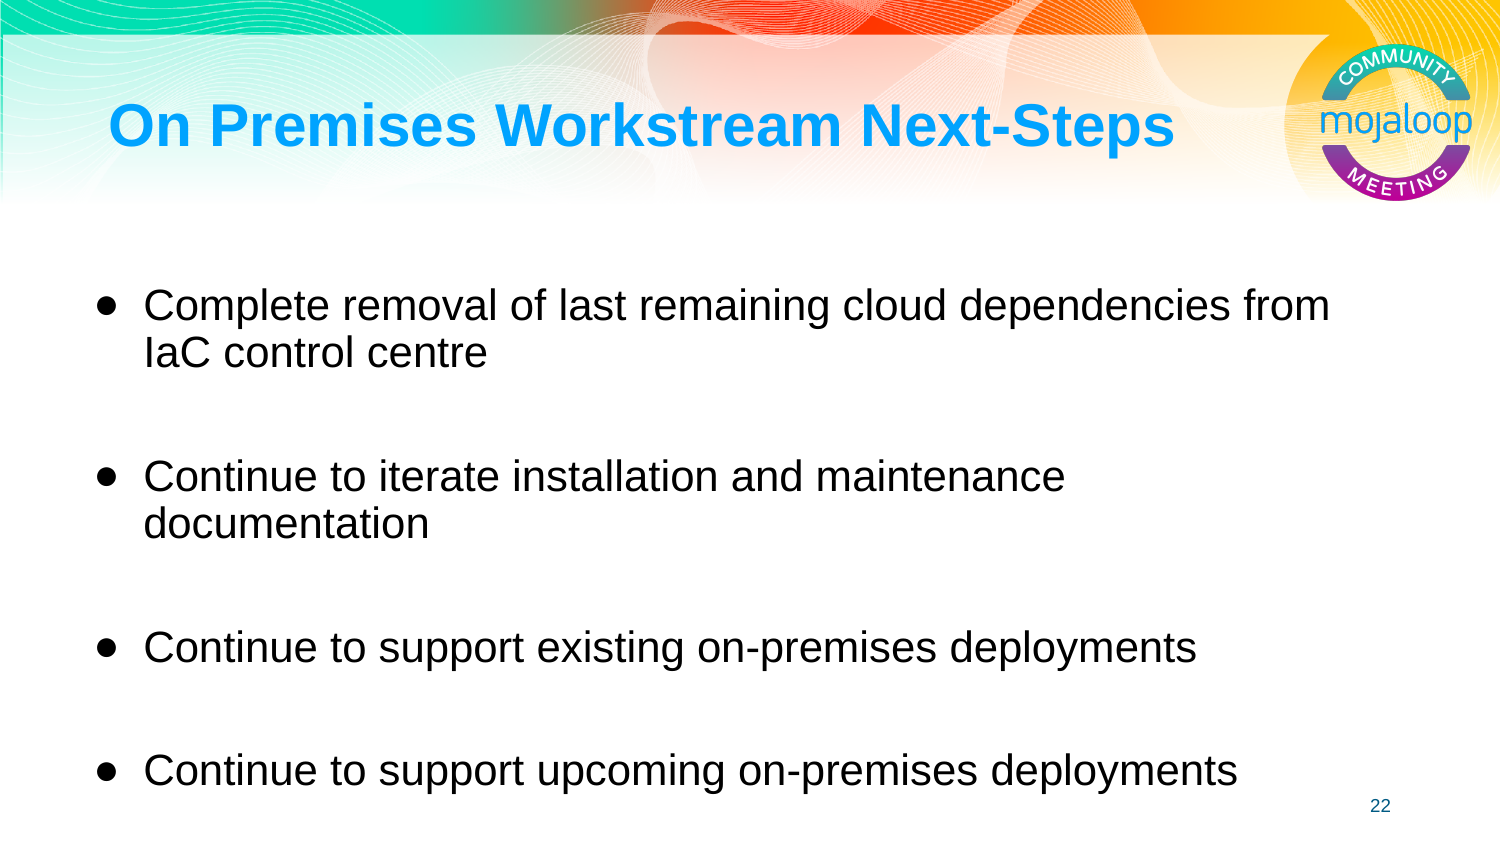

# On Premises Workstream Next-Steps

Complete removal of last remaining cloud dependencies from IaC control centre

Continue to iterate installation and maintenance documentation

Continue to support existing on-premises deployments

Continue to support upcoming on-premises deployments

22